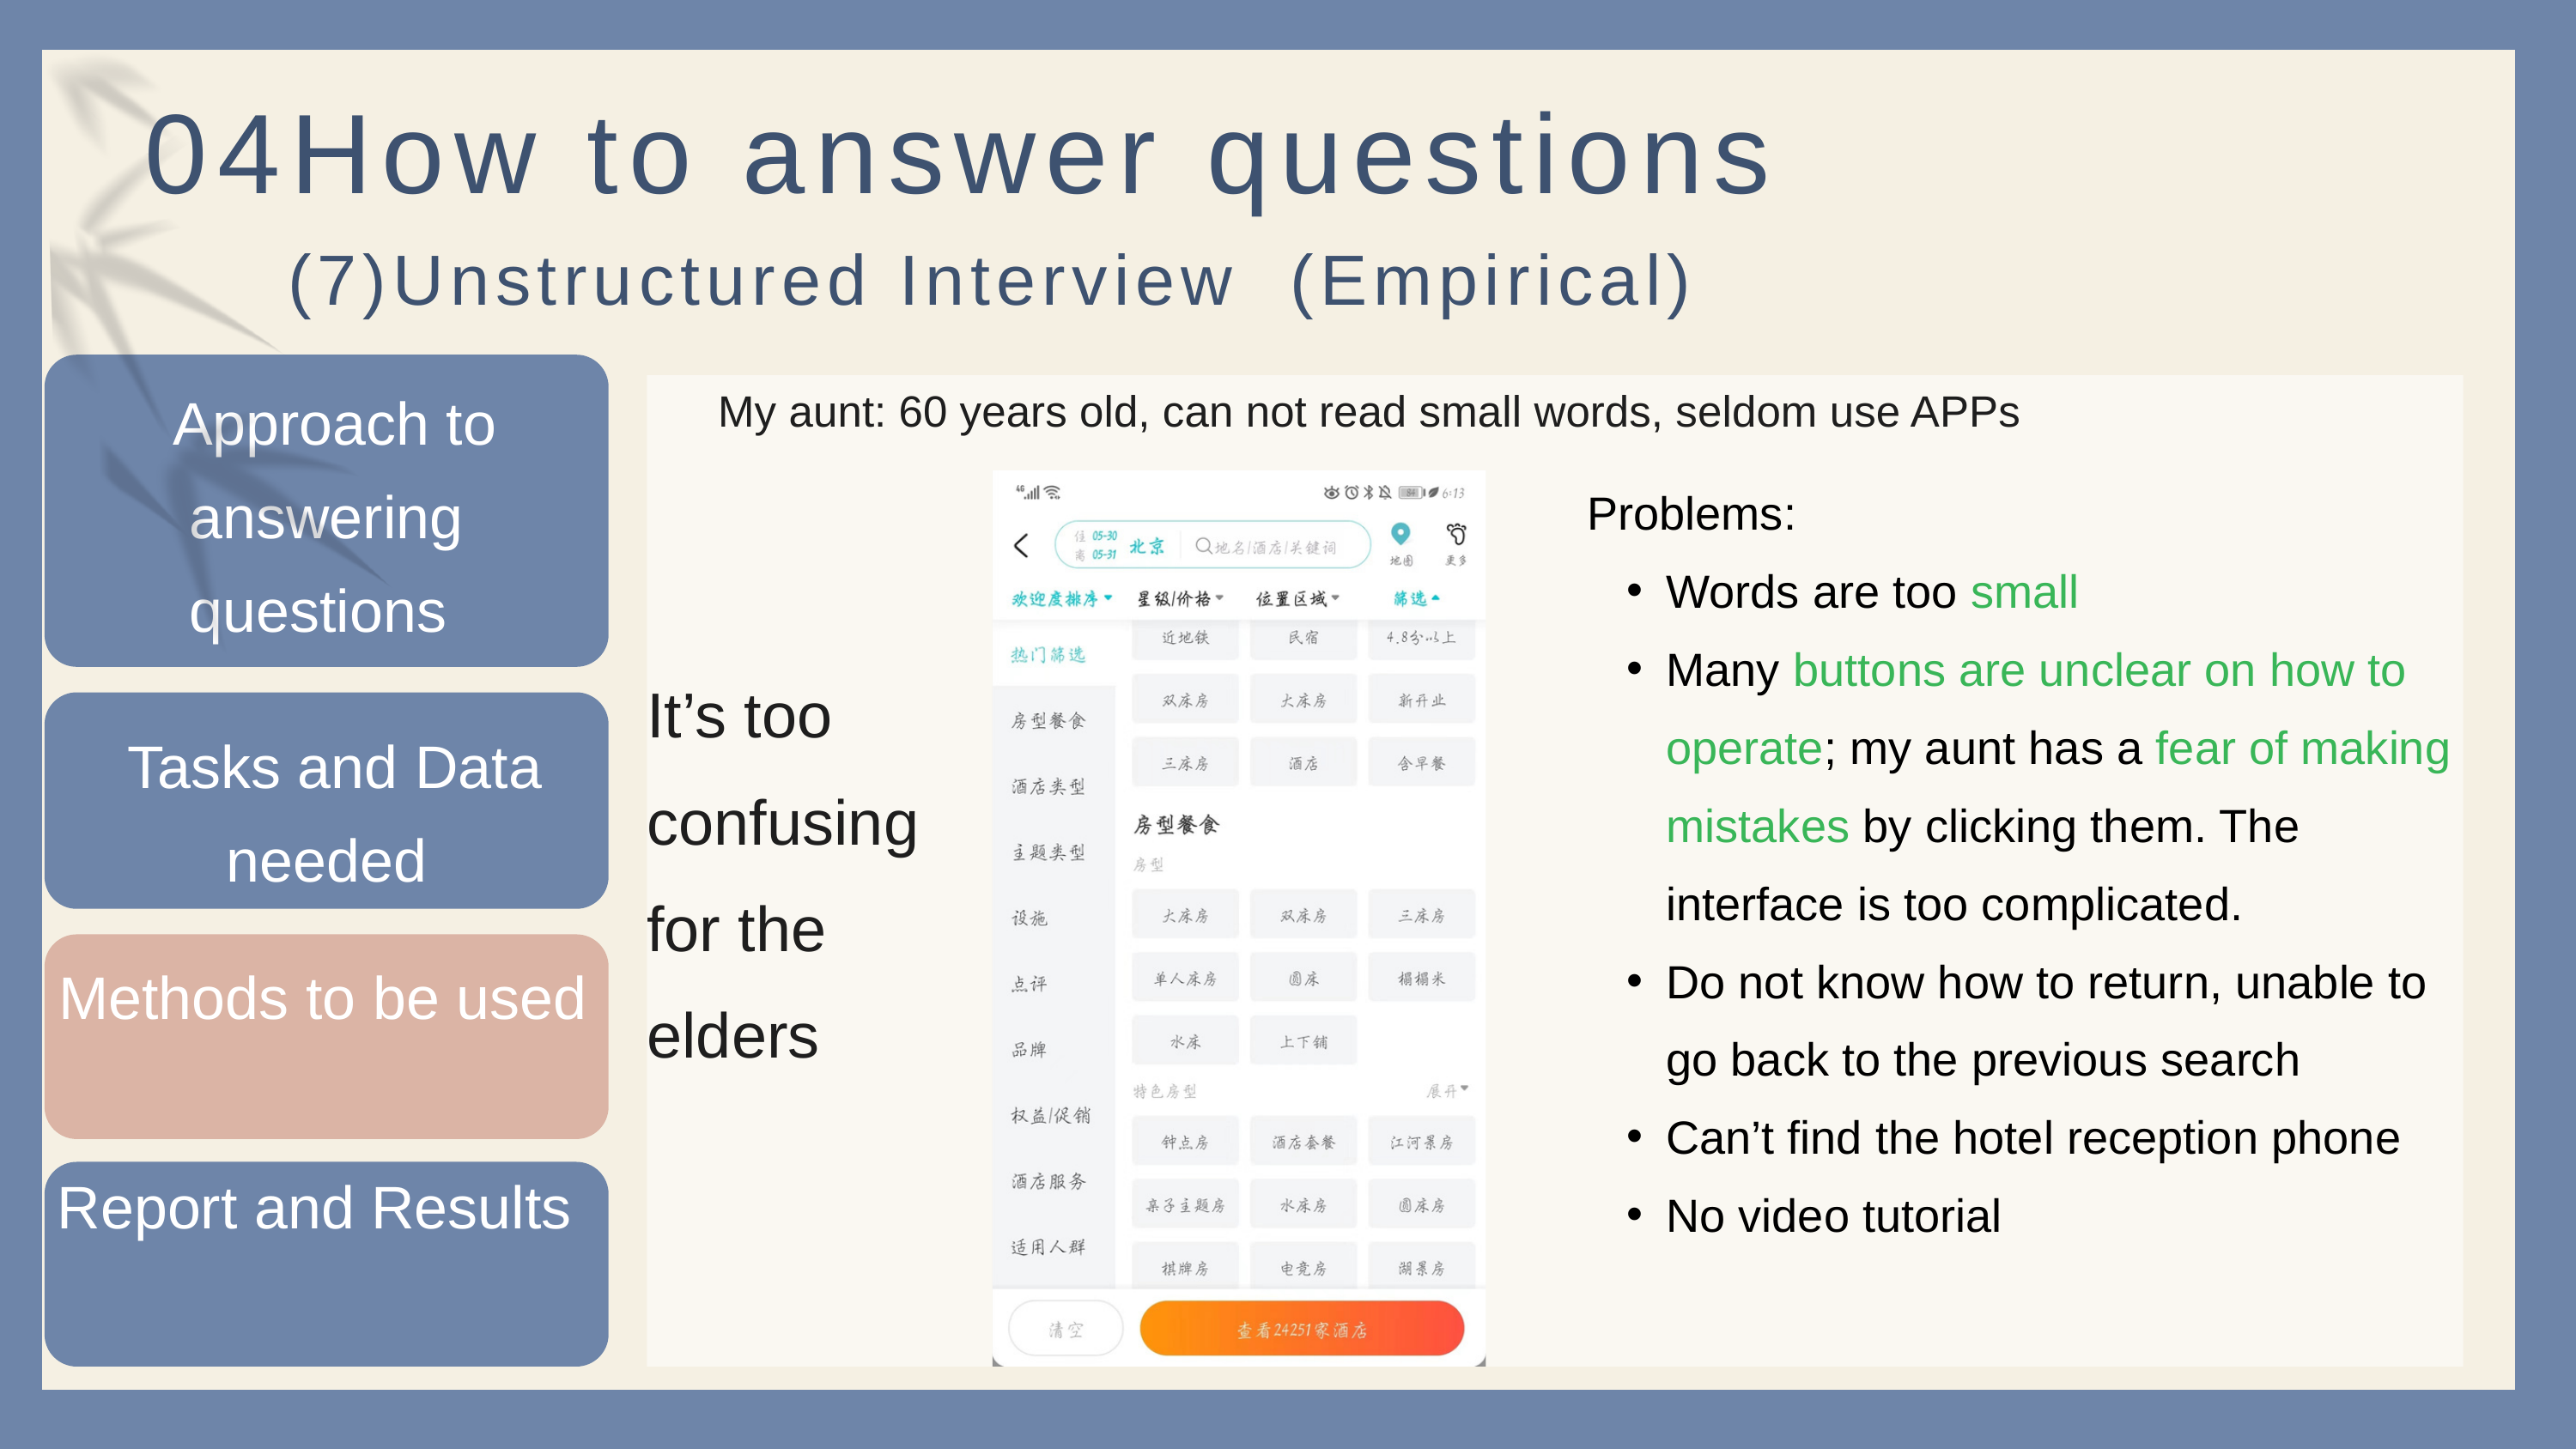

04How to answer questions
(7)Unstructured Interview  (Empirical)

My aunt: 60 years old, can not read small words, seldom use APPs
 Approach to answering questions

Problems:
Words are too small
Many buttons are unclear on how to operate; my aunt has a fear of making mistakes by clicking them. The interface is too complicated.
Do not know how to return, unable to go back to the previous search
Can’t find the hotel reception phone
No video tutorial

It’s too confusing for the elders

 Tasks and Data needed

Methods to be used
Report and Results